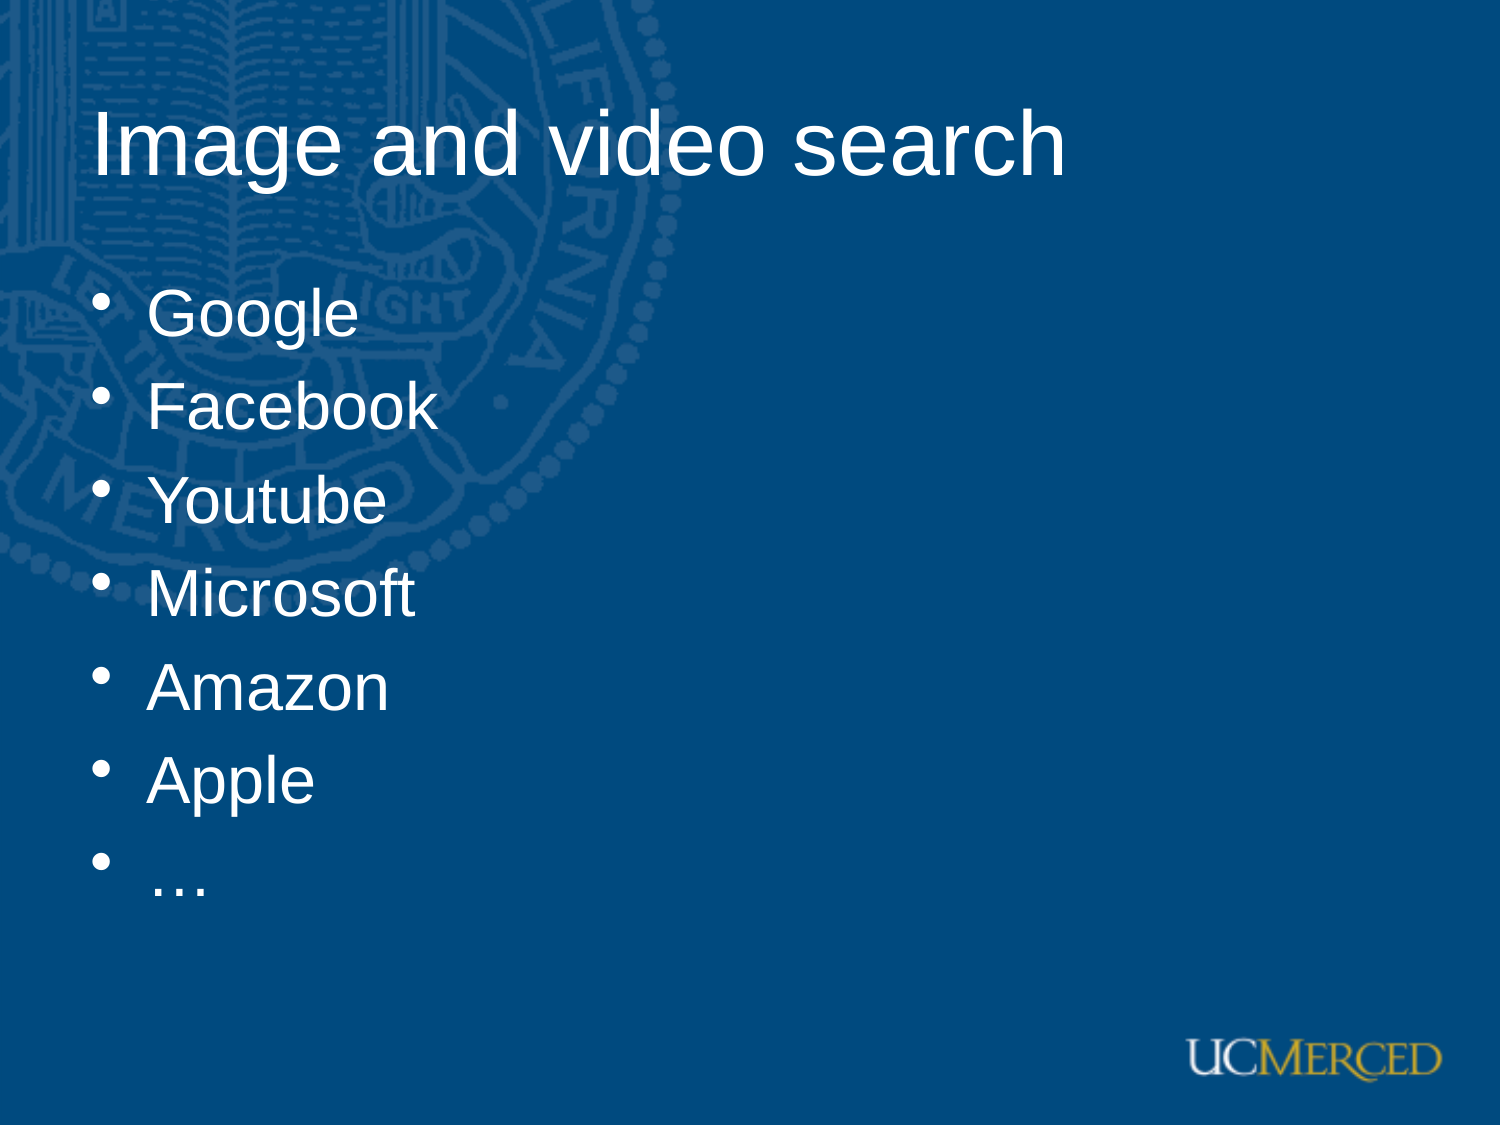

# Image and video search
Google
Facebook
Youtube
Microsoft
Amazon
Apple
…